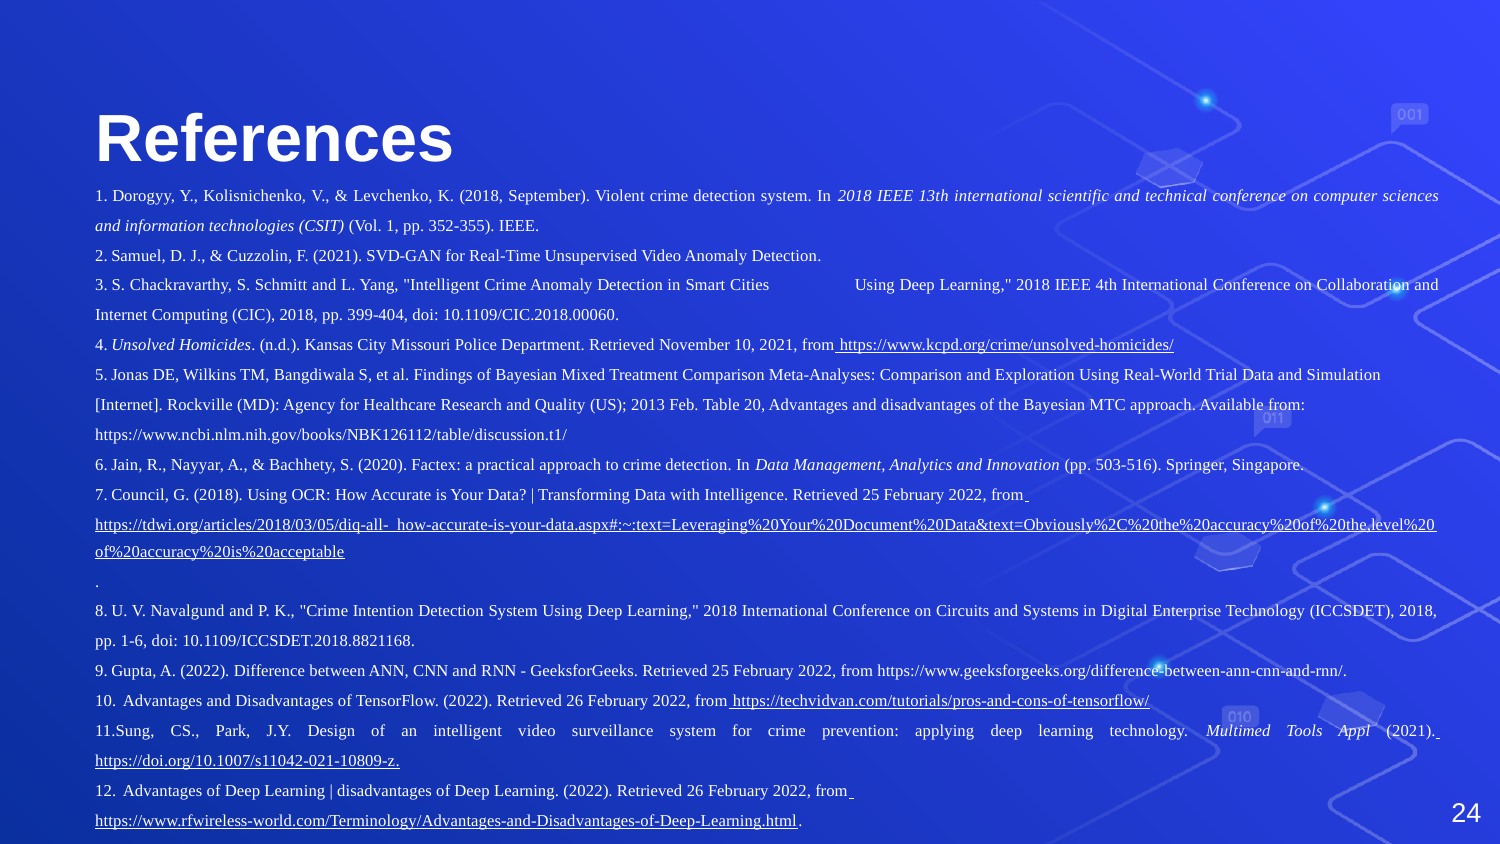

# References
1. Dorogyy, Y., Kolisnichenko, V., & Levchenko, K. (2018, September). Violent crime detection system. In 2018 IEEE 13th international scientific and technical conference on computer sciences and information technologies (CSIT) (Vol. 1, pp. 352-355). IEEE.
2. Samuel, D. J., & Cuzzolin, F. (2021). SVD-GAN for Real-Time Unsupervised Video Anomaly Detection.
3. S. Chackravarthy, S. Schmitt and L. Yang, "Intelligent Crime Anomaly Detection in Smart Cities        	Using Deep Learning," 2018 IEEE 4th International Conference on Collaboration and Internet Computing (CIC), 2018, pp. 399-404, doi: 10.1109/CIC.2018.00060.
4. Unsolved Homicides. (n.d.). Kansas City Missouri Police Department. Retrieved November 10, 2021, from https://www.kcpd.org/crime/unsolved-homicides/
5. Jonas DE, Wilkins TM, Bangdiwala S, et al. Findings of Bayesian Mixed Treatment Comparison Meta-Analyses: Comparison and Exploration Using Real-World Trial Data and Simulation [Internet]. Rockville (MD): Agency for Healthcare Research and Quality (US); 2013 Feb. Table 20, Advantages and disadvantages of the Bayesian MTC approach. Available from: https://www.ncbi.nlm.nih.gov/books/NBK126112/table/discussion.t1/
6. Jain, R., Nayyar, A., & Bachhety, S. (2020). Factex: a practical approach to crime detection. In Data Management, Analytics and Innovation (pp. 503-516). Springer, Singapore.
7. Council, G. (2018). Using OCR: How Accurate is Your Data? | Transforming Data with Intelligence. Retrieved 25 February 2022, from https://tdwi.org/articles/2018/03/05/diq-all-  how-accurate-is-your-data.aspx#:~:text=Leveraging%20Your%20Document%20Data&text=Obviously%2C%20the%20accuracy%20of%20the,level%20of%20accuracy%20is%20acceptable.
8. U. V. Navalgund and P. K., "Crime Intention Detection System Using Deep Learning," 2018 International Conference on Circuits and Systems in Digital Enterprise Technology (ICCSDET), 2018, pp. 1-6, doi: 10.1109/ICCSDET.2018.8821168.
9. Gupta, A. (2022). Difference between ANN, CNN and RNN - GeeksforGeeks. Retrieved 25 February 2022, from https://www.geeksforgeeks.org/difference-between-ann-cnn-and-rnn/.
10.  Advantages and Disadvantages of TensorFlow. (2022). Retrieved 26 February 2022, from https://techvidvan.com/tutorials/pros-and-cons-of-tensorflow/
11.Sung, CS., Park, J.Y. Design of an intelligent video surveillance system for crime prevention: applying deep learning technology. Multimed Tools Appl (2021). https://doi.org/10.1007/s11042-021-10809-z.
12.  Advantages of Deep Learning | disadvantages of Deep Learning. (2022). Retrieved 26 February 2022, from https://www.rfwireless-world.com/Terminology/Advantages-and-Disadvantages-of-Deep-Learning.html.
13.  K-Nearest Neighbor(KNN) Algorithm for Machine Learning - Javatpoint. (2022). Retrieved 26 February 2022, from https://www.javatpoint.com/k-nearest-neighbor-algorithm-for-machine-learning.
24